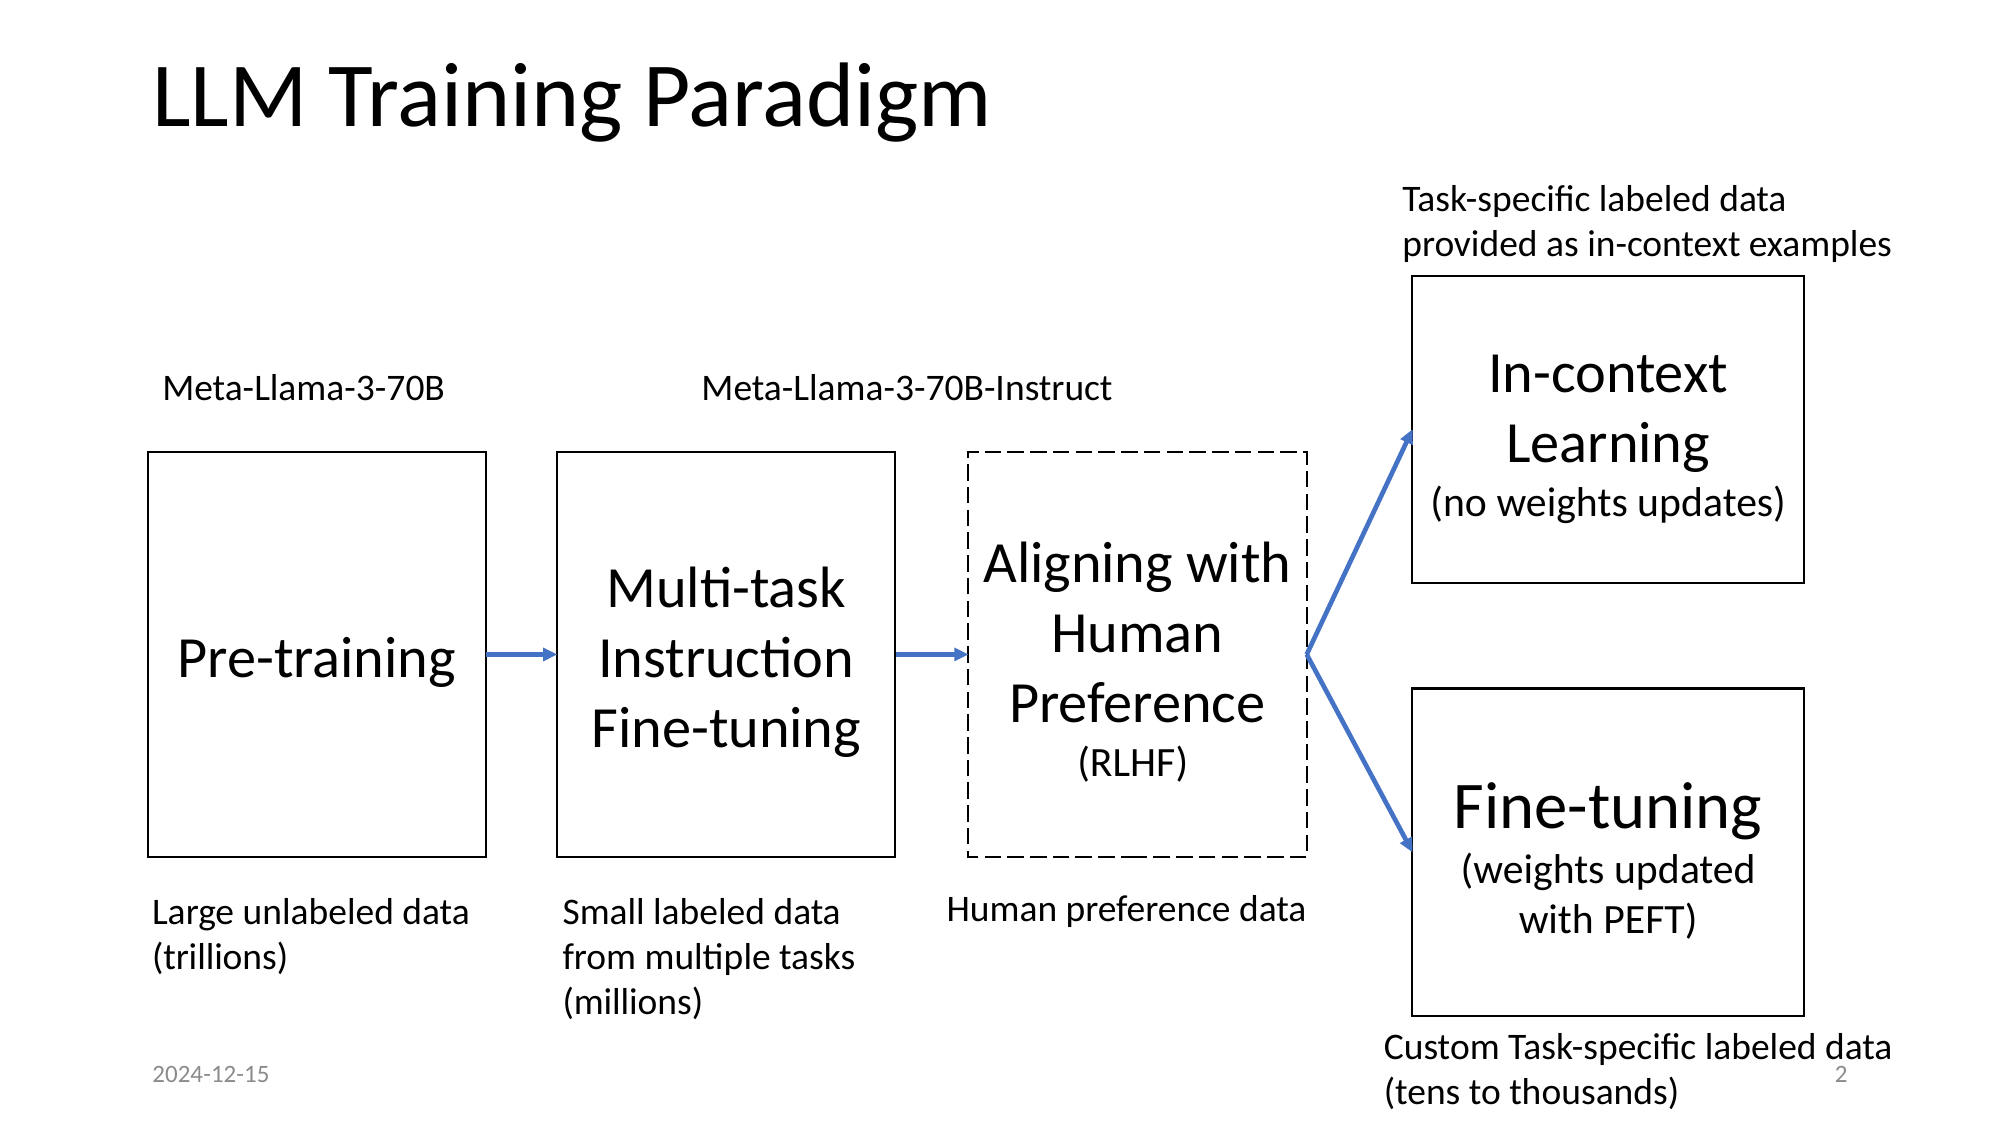

# LLM Training Paradigm
Task-specific labeled data provided as in-context examples
In-context Learning
(no weights updates)
Meta-Llama-3-70B
Meta-Llama-3-70B-Instruct
Aligning with Human Preference
(RLHF)
Pre-training
Multi-task Instruction Fine-tuning
Fine-tuning (weights updated with PEFT)
Human preference data
Large unlabeled data
(trillions)
Small labeled data from multiple tasks
(millions)
Custom Task-specific labeled data
(tens to thousands)
2024-12-15
2